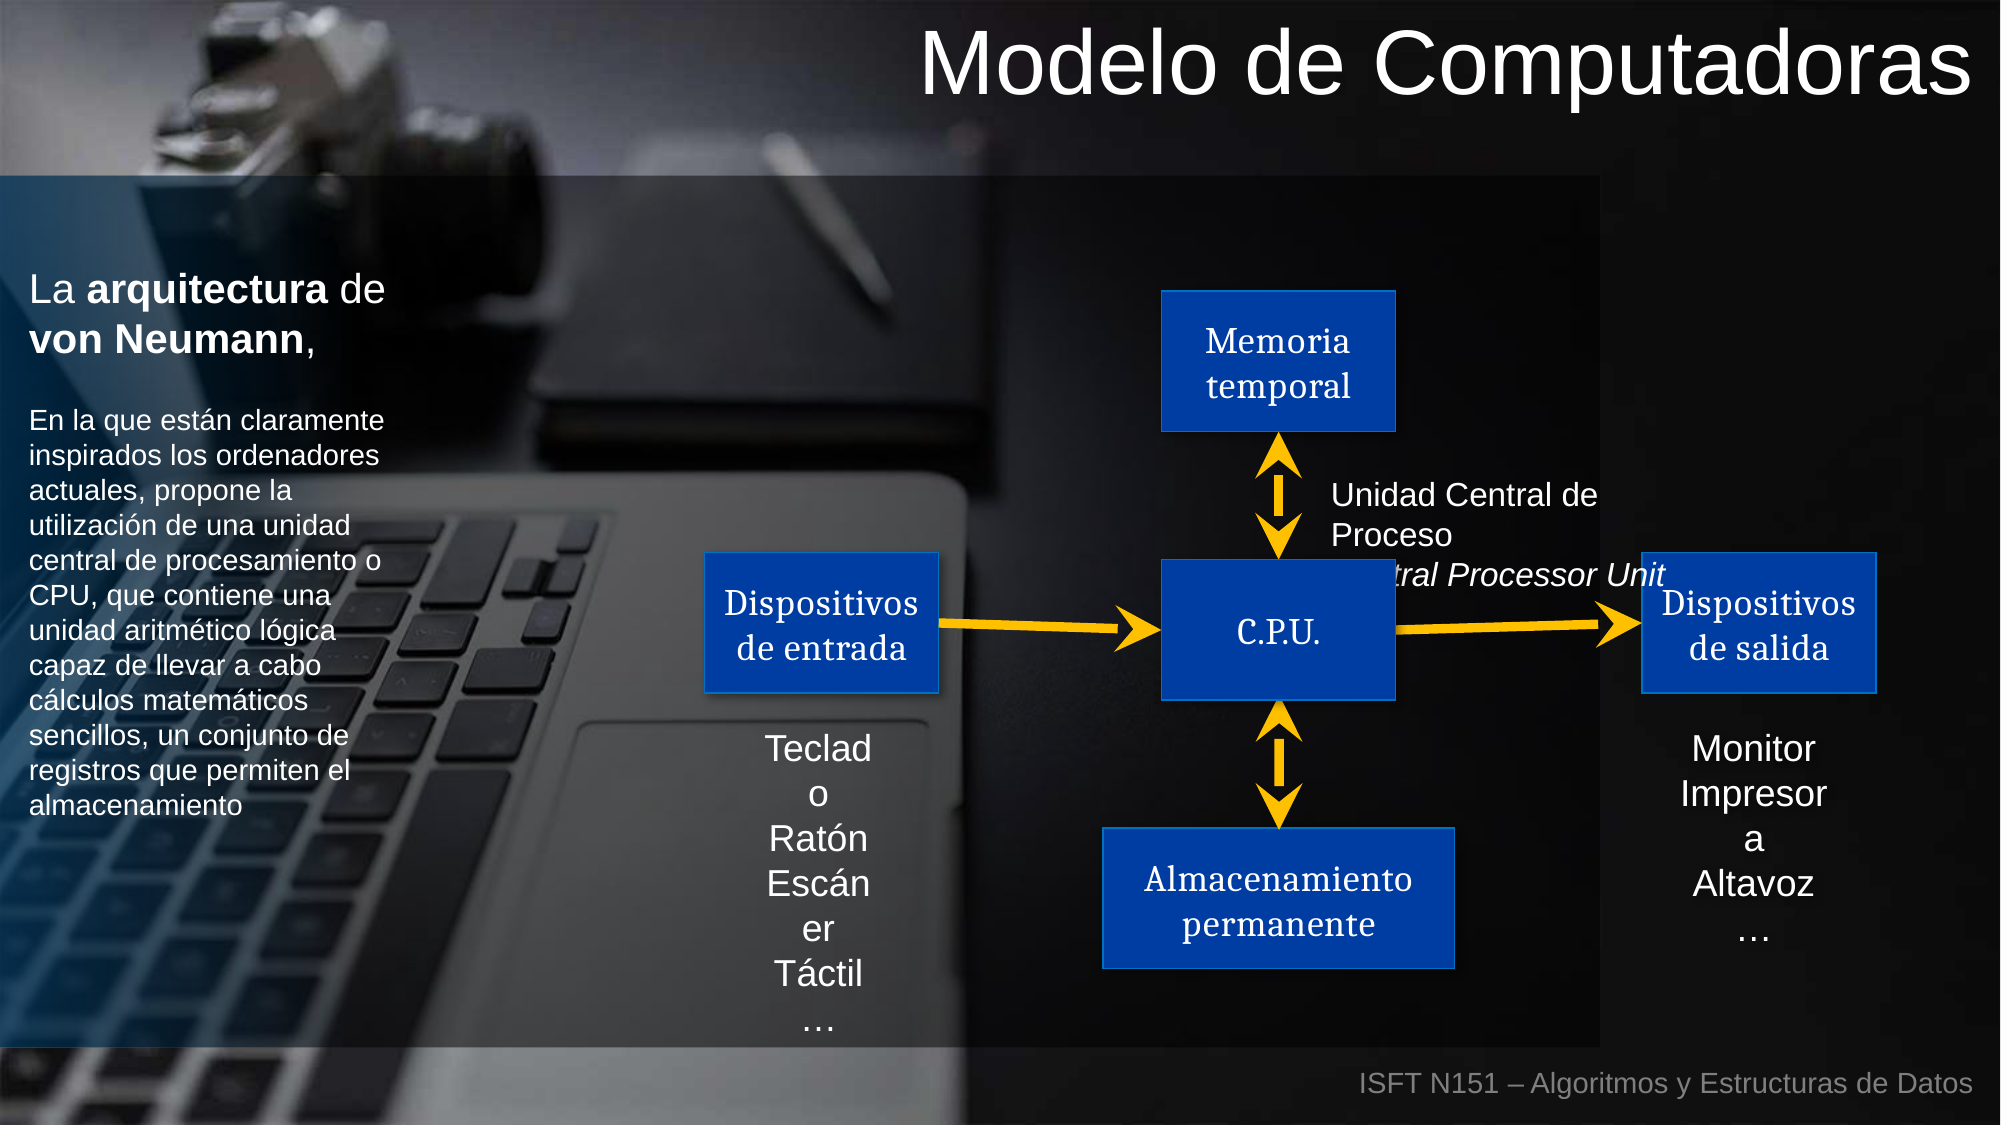

# Modelo de Computadoras

La arquitectura de von Neumann,

En la que están claramente inspirados los ordenadores actuales, propone la utilización de una unidad central de procesamiento o CPU, que contiene una unidad aritmético lógica capaz de llevar a cabo cálculos matemáticos sencillos, un conjunto de registros que permiten el almacenamiento
Memoria
temporal
Unidad Central de Proceso
Central Processor Unit
C.P.U.
Dispositivos
de entrada
Teclado
Ratón
Escáner
Táctil
…
Dispositivos
de salida
Monitor
Impresora
Altavoz
…
Almacenamiento
permanente
ISFT N151 – Algoritmos y Estructuras de Datos